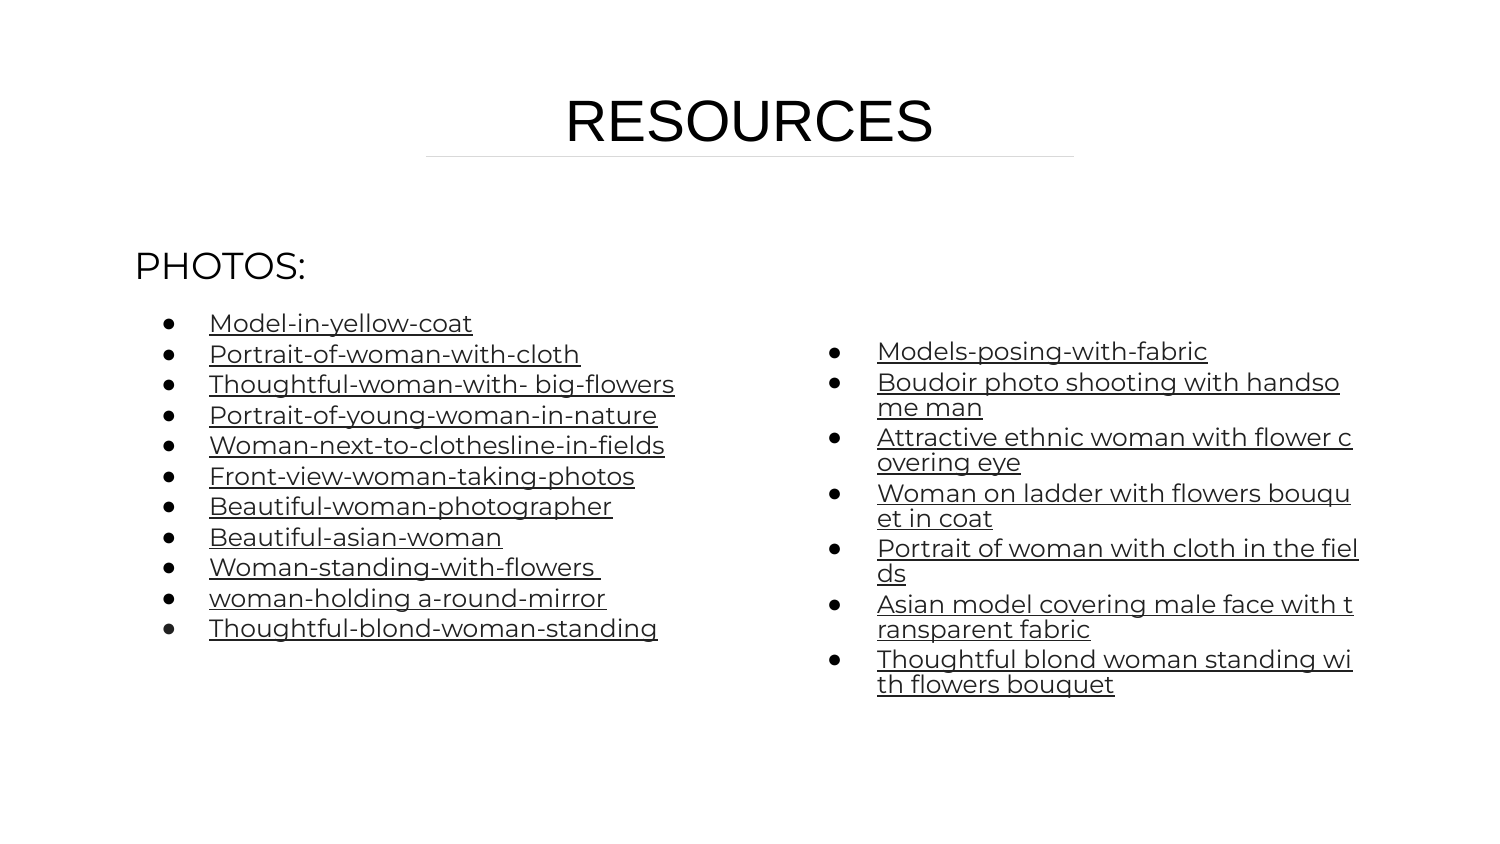

# RESOURCES
PHOTOS:
Model-in-yellow-coat
Portrait-of-woman-with-cloth
Thoughtful-woman-with- big-flowers
Portrait-of-young-woman-in-nature
Woman-next-to-clothesline-in-fields
Front-view-woman-taking-photos
Beautiful-woman-photographer
Beautiful-asian-woman
Woman-standing-with-flowers
woman-holding a-round-mirror
Thoughtful-blond-woman-standing
Models-posing-with-fabric
Boudoir photo shooting with handsome man
Attractive ethnic woman with flower covering eye
Woman on ladder with flowers bouquet in coat
Portrait of woman with cloth in the fields
Asian model covering male face with transparent fabric
Thoughtful blond woman standing with flowers bouquet